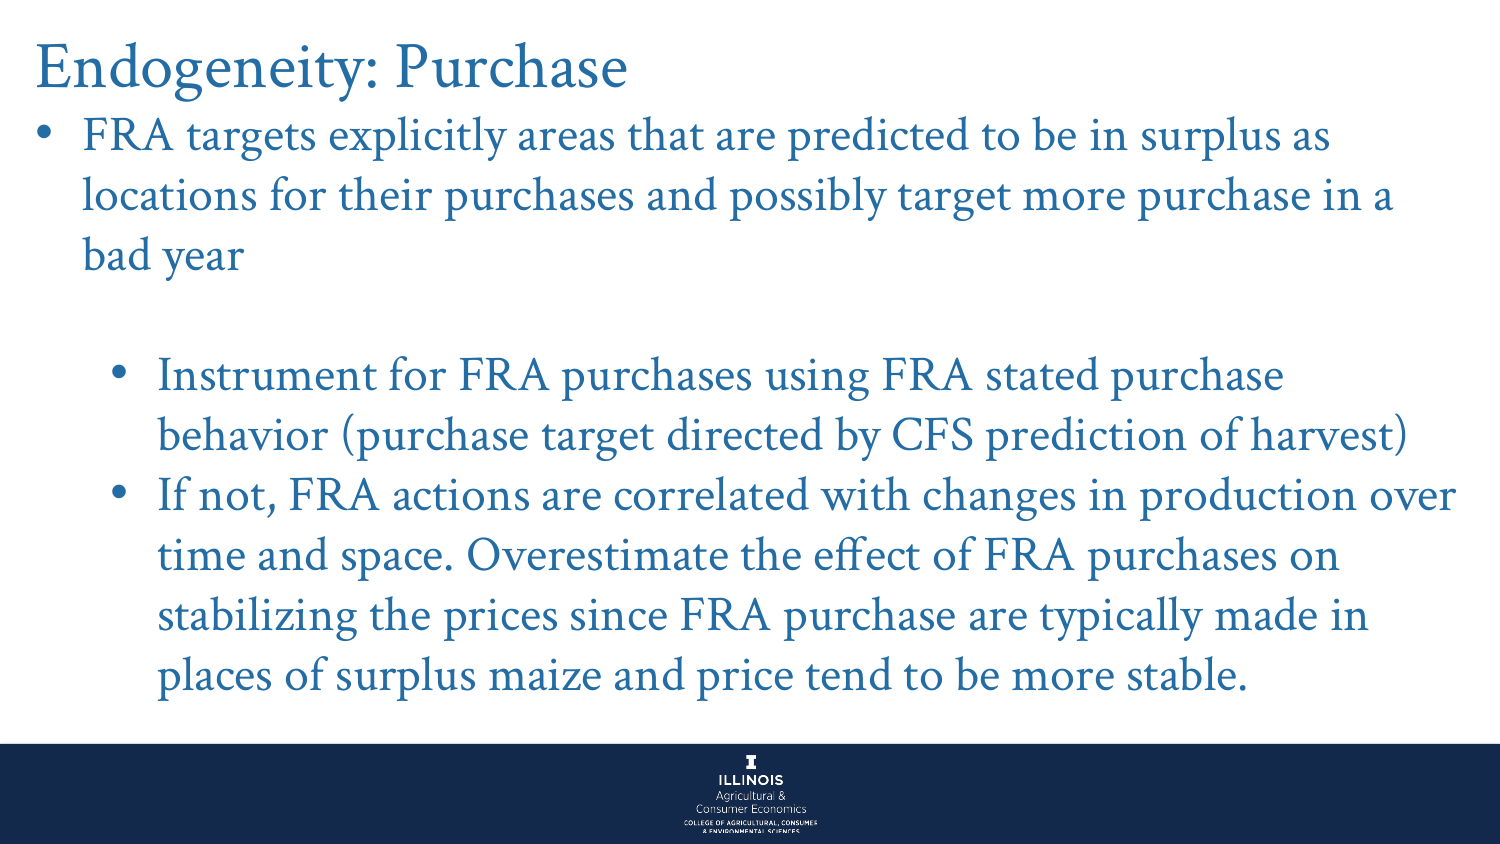

Endogeneity: Purchase
FRA targets explicitly areas that are predicted to be in surplus as locations for their purchases and possibly target more purchase in a bad year

Instrument for FRA purchases using FRA stated purchase behavior (purchase target directed by CFS prediction of harvest)
If not, FRA actions are correlated with changes in production over time and space. Overestimate the effect of FRA purchases on stabilizing the prices since FRA purchase are typically made in places of surplus maize and price tend to be more stable.